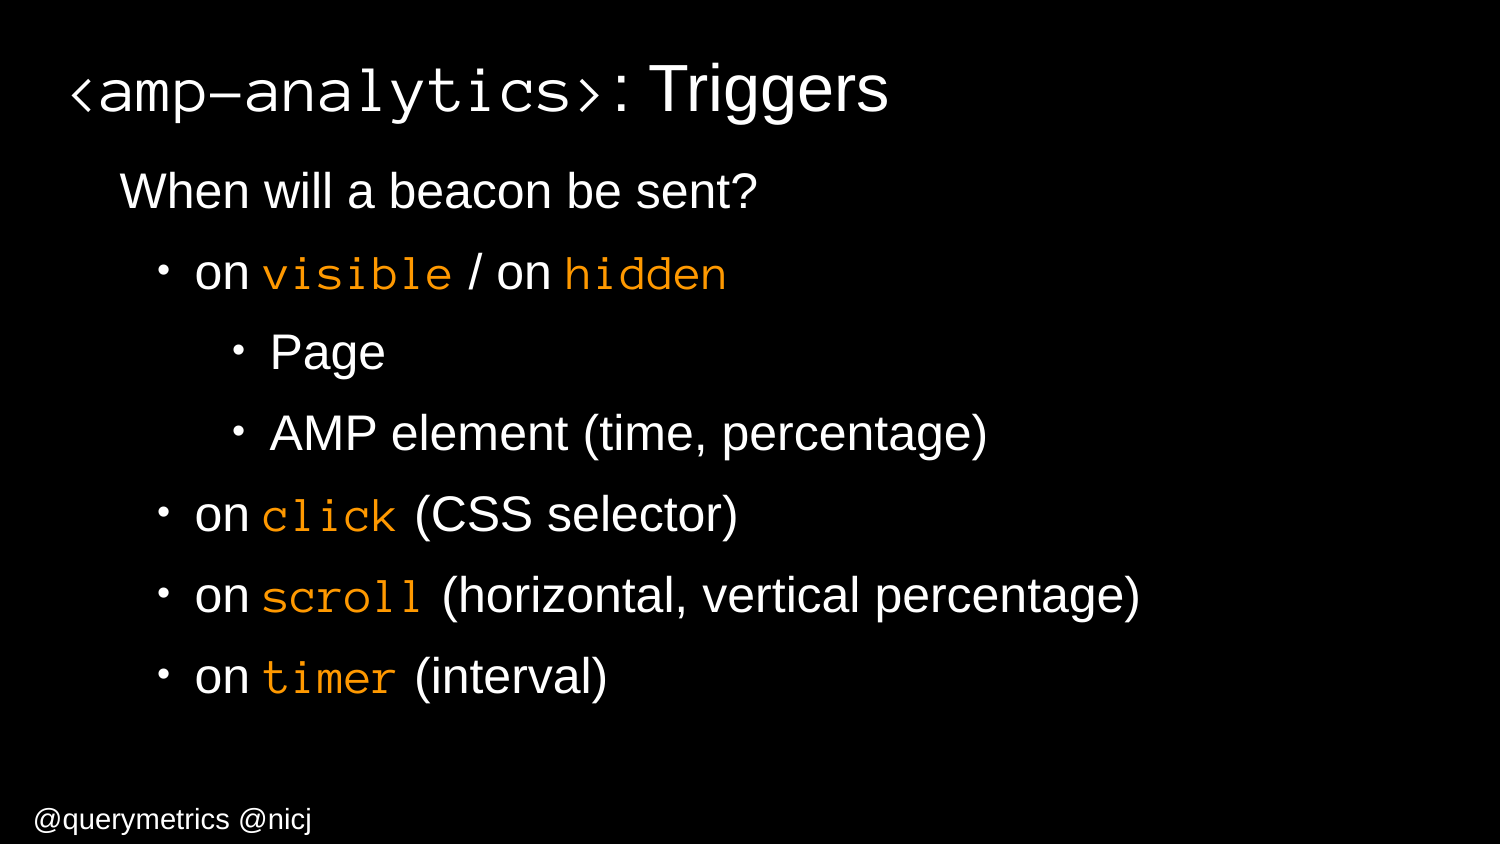

# <amp-analytics>: Triggers
When will a beacon be sent?
on visible / on hidden
Page
AMP element (time, percentage)
on click (CSS selector)
on scroll (horizontal, vertical percentage)
on timer (interval)